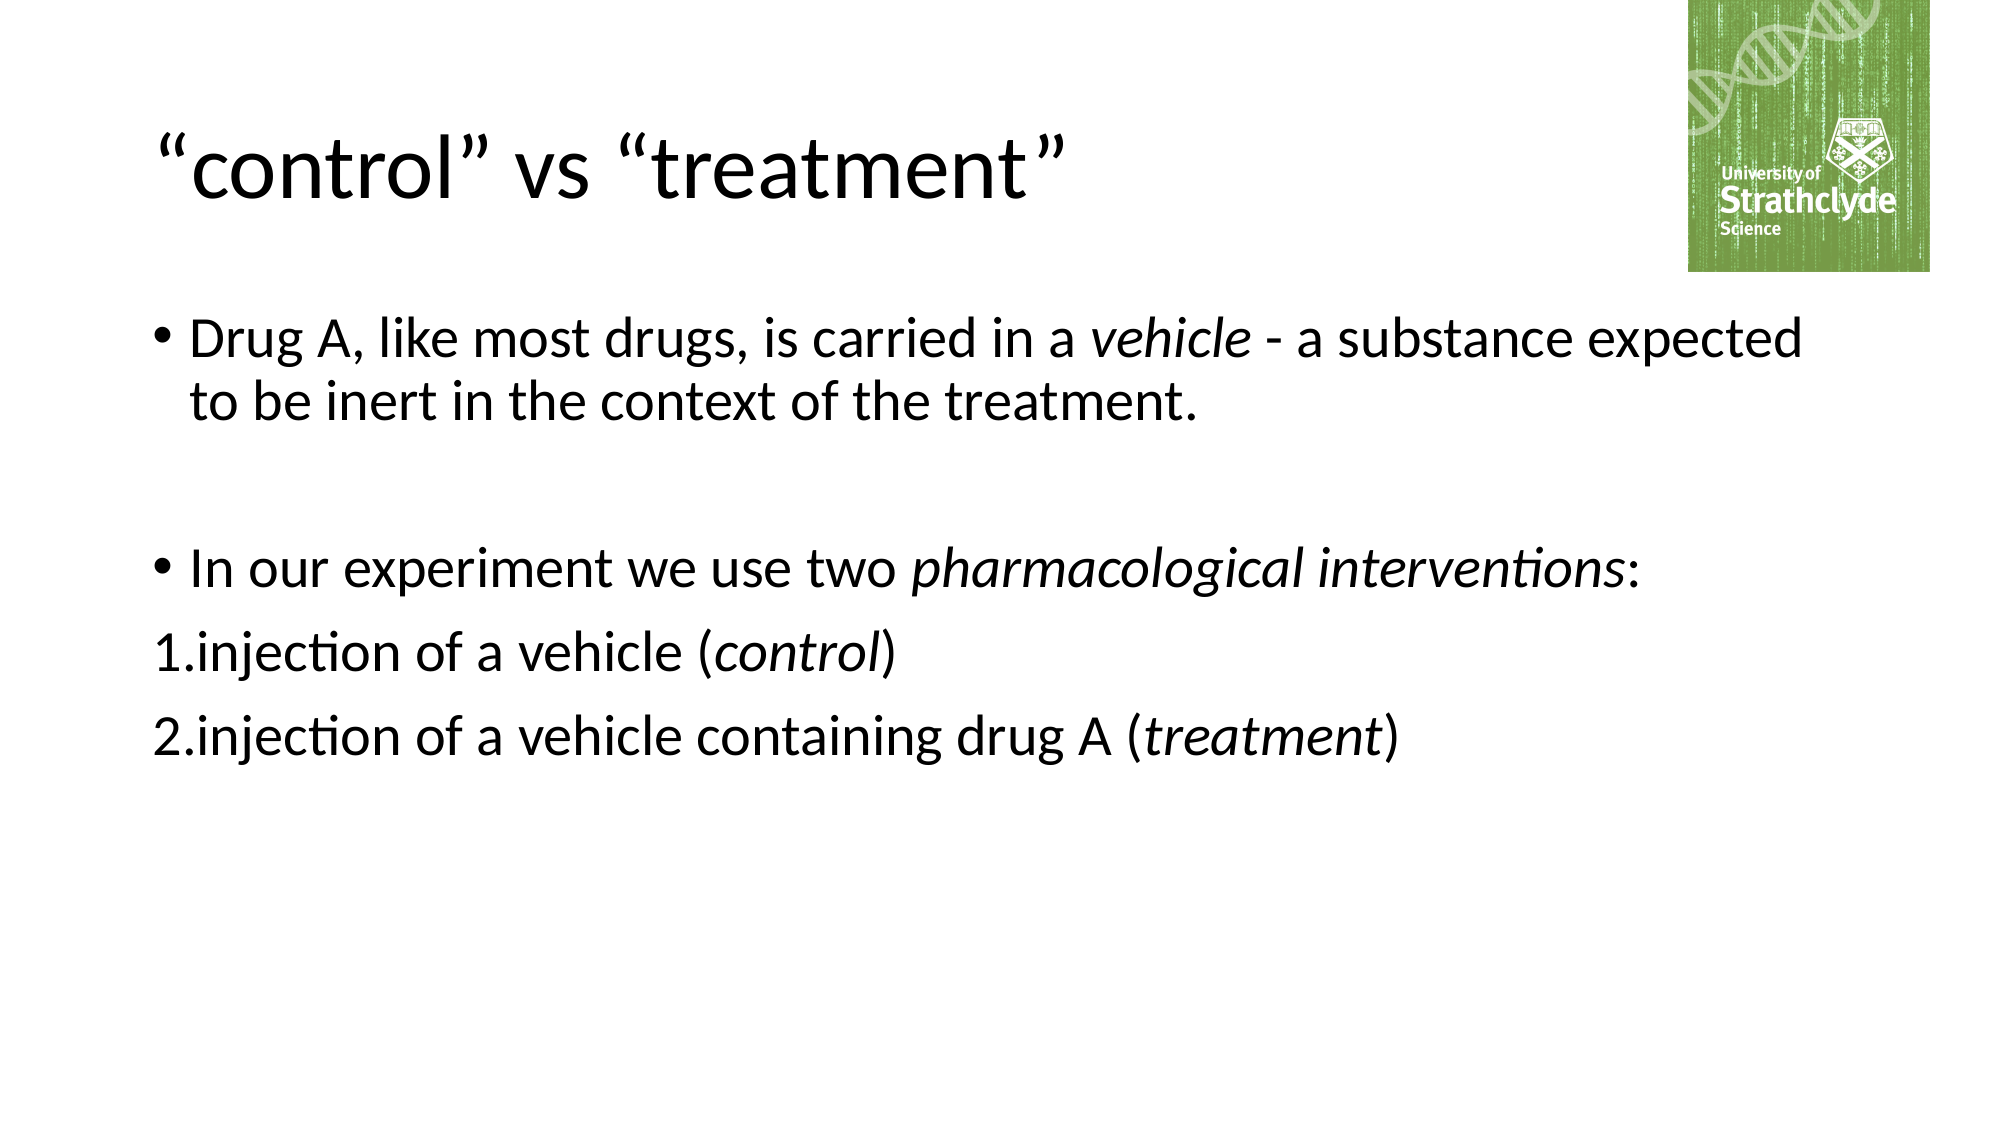

# “control” vs “treatment”
Drug A, like most drugs, is carried in a vehicle - a substance expected to be inert in the context of the treatment.

In our experiment we use two pharmacological interventions:
injection of a vehicle (control)
injection of a vehicle containing drug A (treatment)